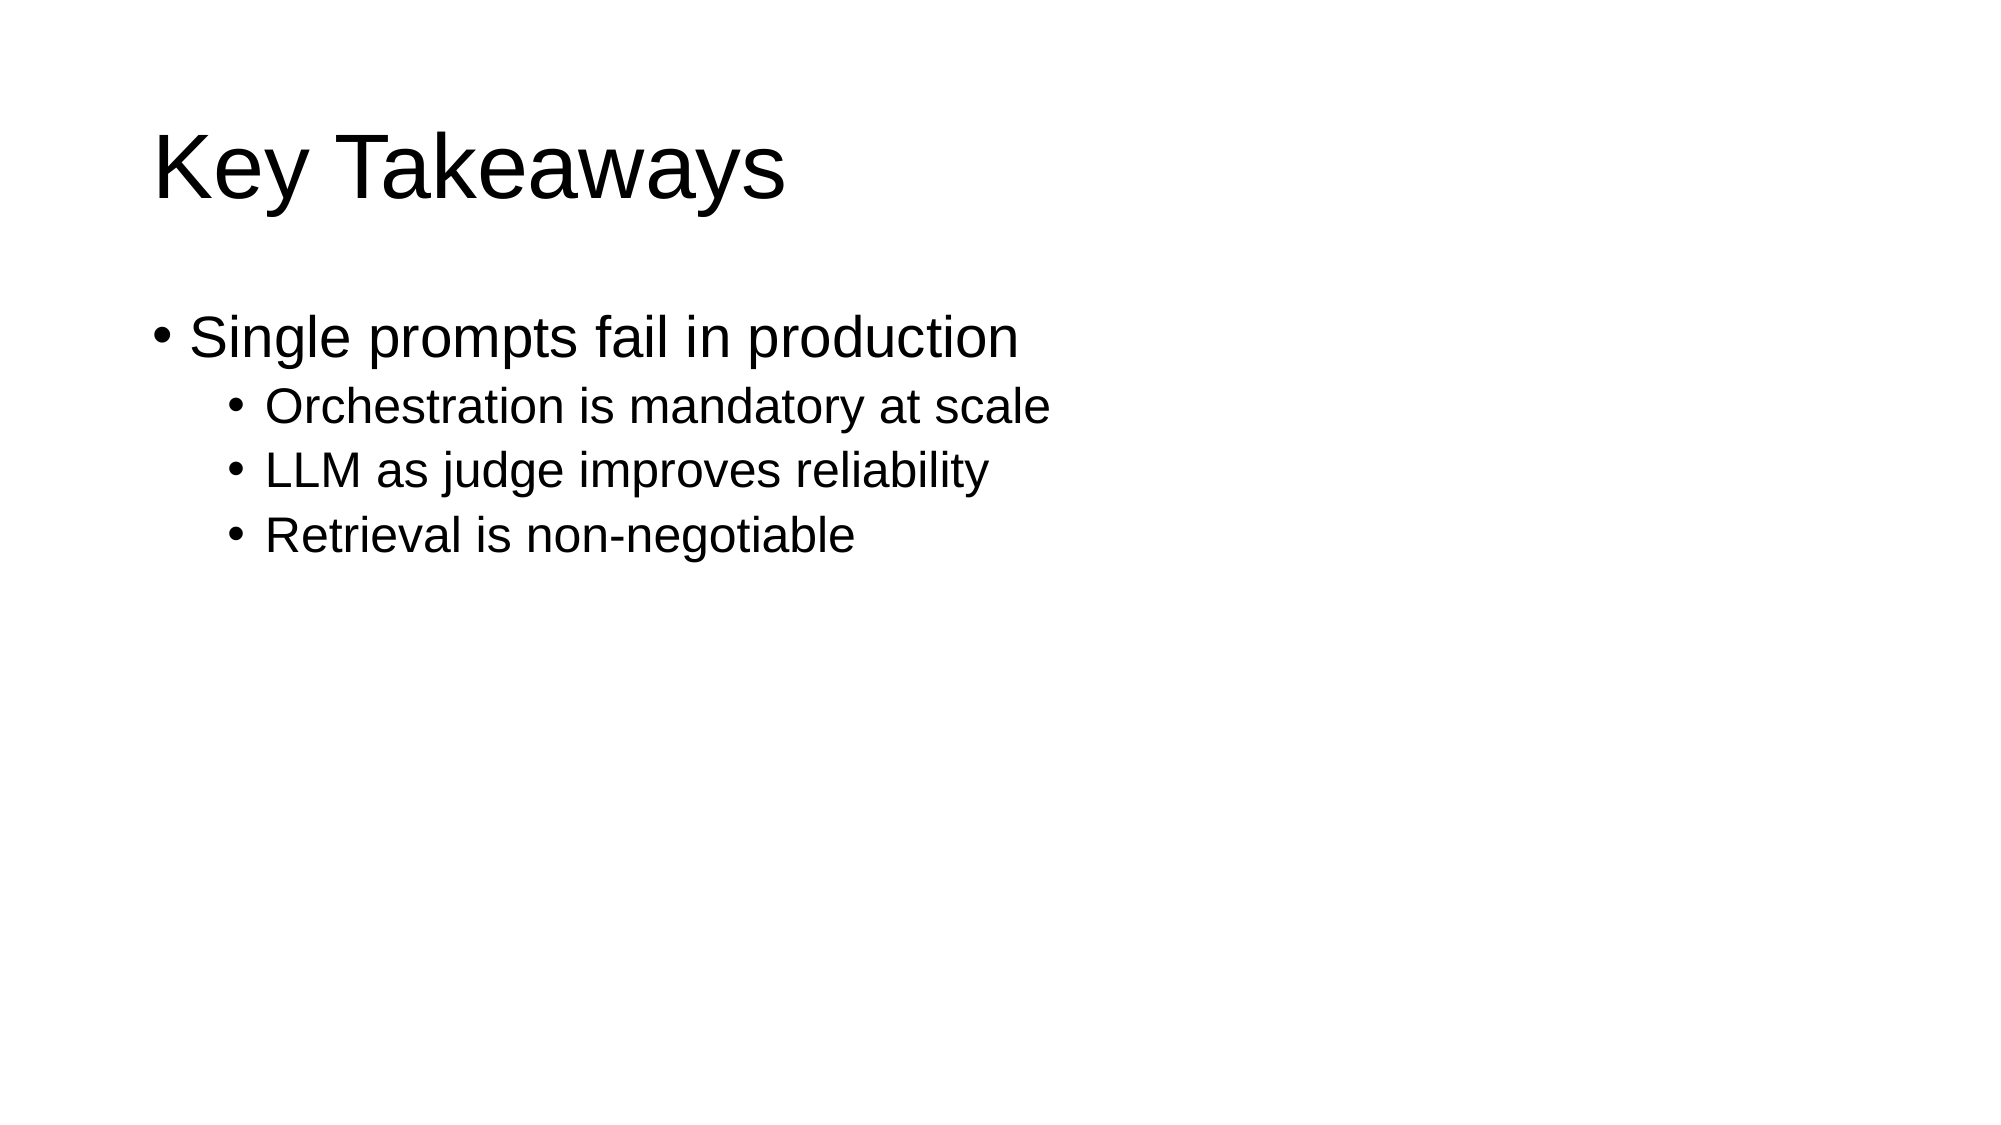

# Key Takeaways
Single prompts fail in production
Orchestration is mandatory at scale
LLM as judge improves reliability
Retrieval is non-negotiable